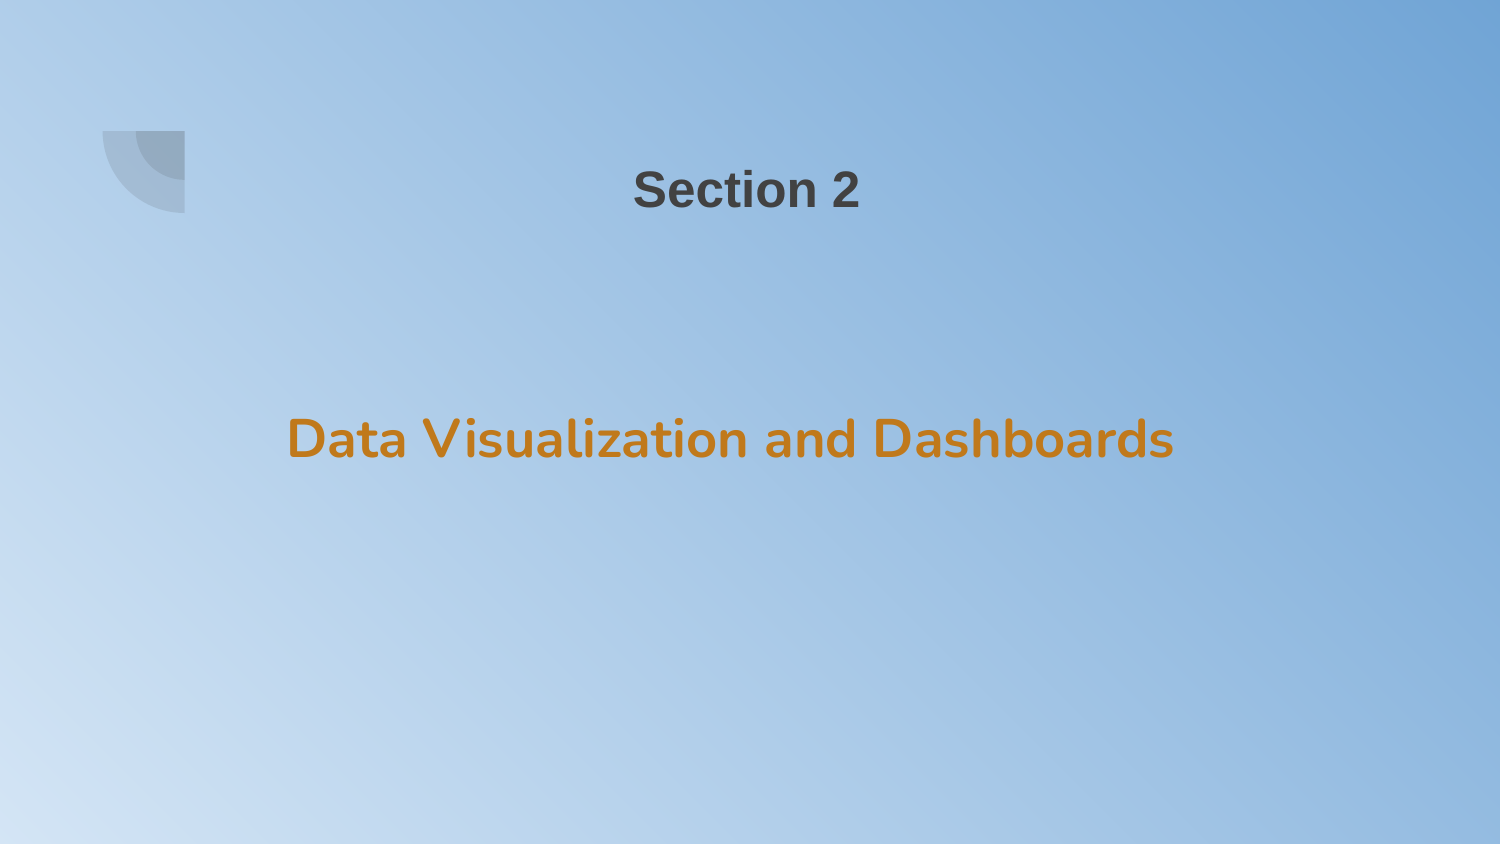

# Section 2
Data Visualization and Dashboards